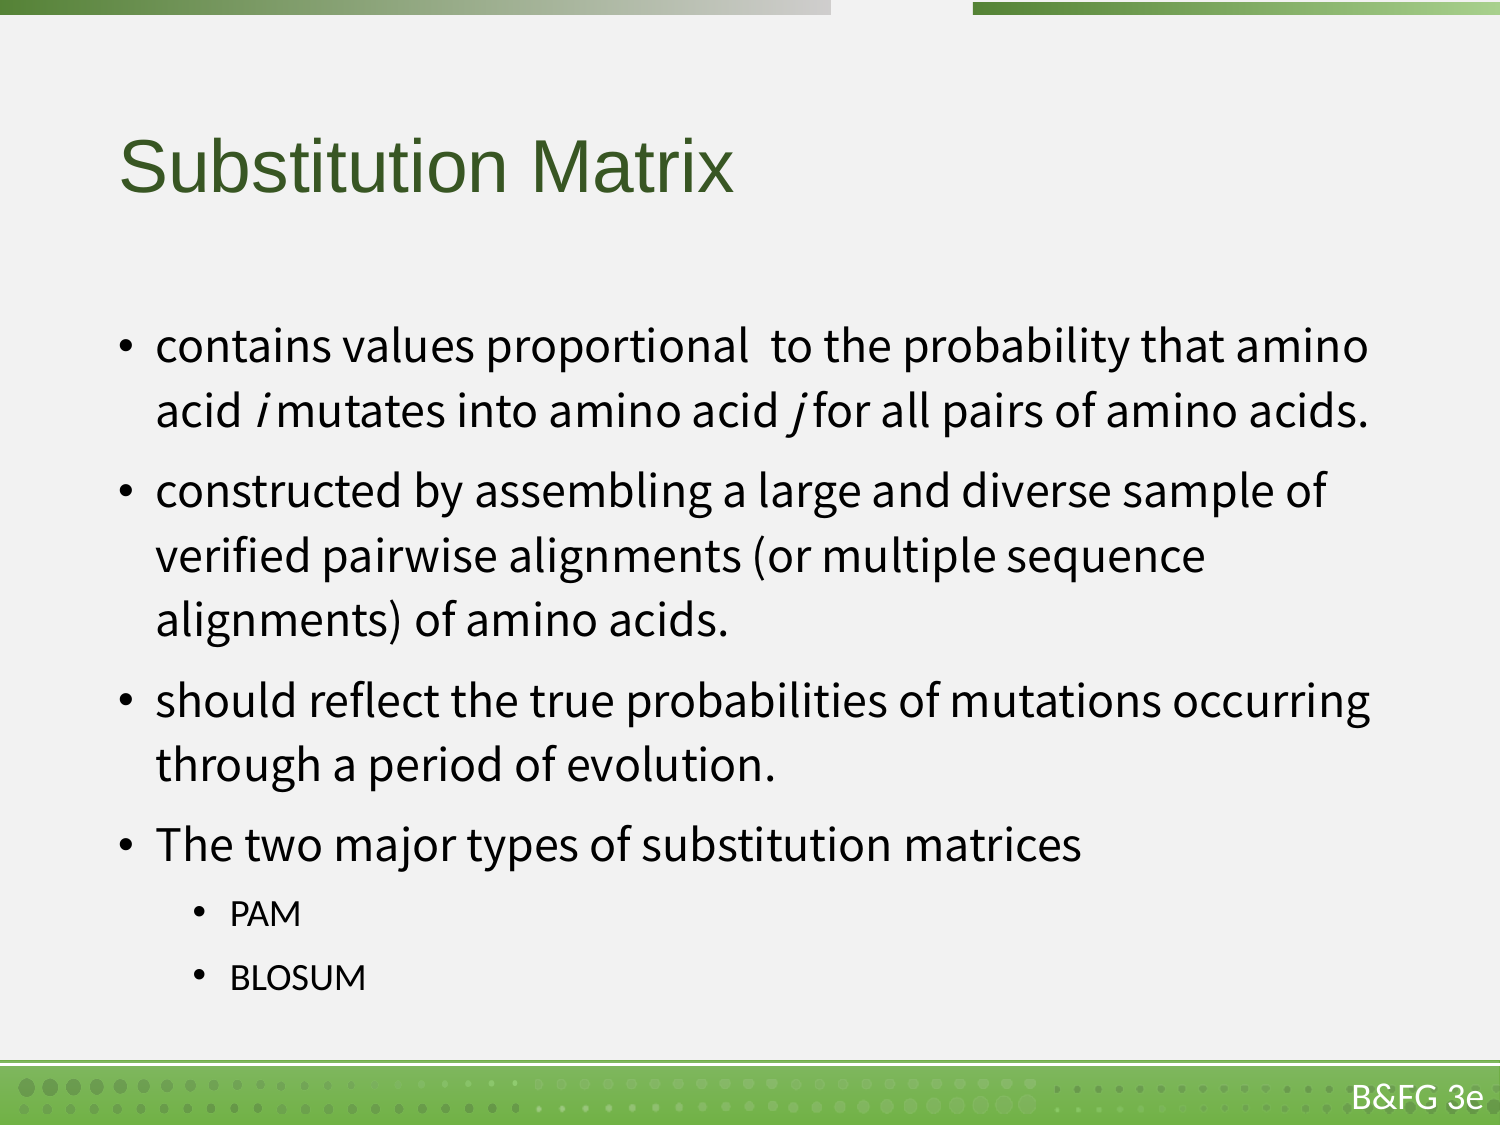

# Substitution Matrix
contains values proportional  to the probability that amino acid i mutates into amino acid j for all pairs of amino acids.
constructed by assembling a large and diverse sample of verified pairwise alignments (or multiple sequence alignments) of amino acids.
should reflect the true probabilities of mutations occurring through a period of evolution.
The two major types of substitution matrices
PAM
BLOSUM
B&FG 3e